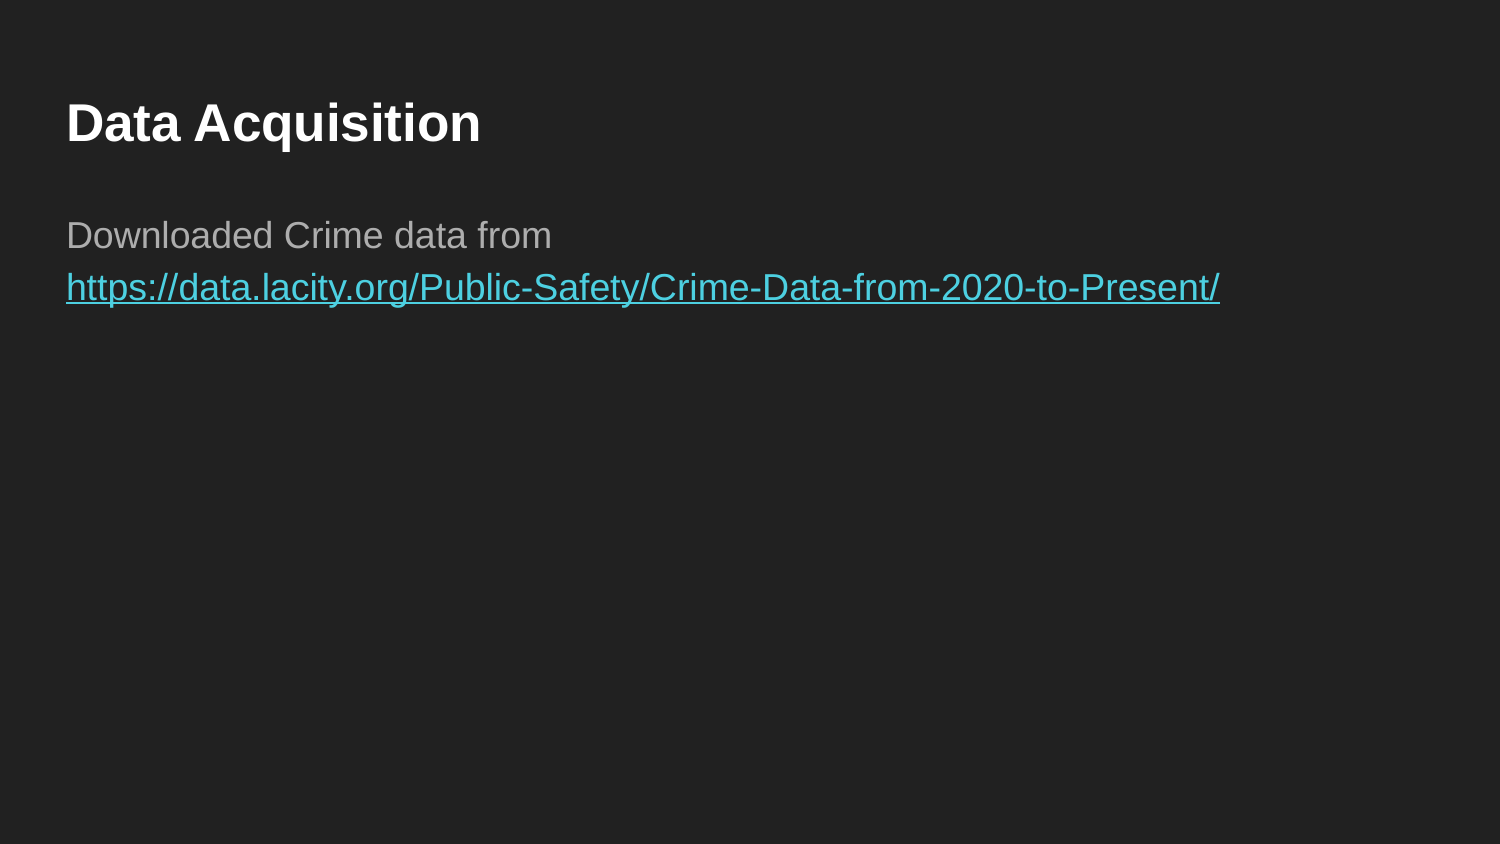

# Data Acquisition
Downloaded Crime data from https://data.lacity.org/Public-Safety/Crime-Data-from-2020-to-Present/